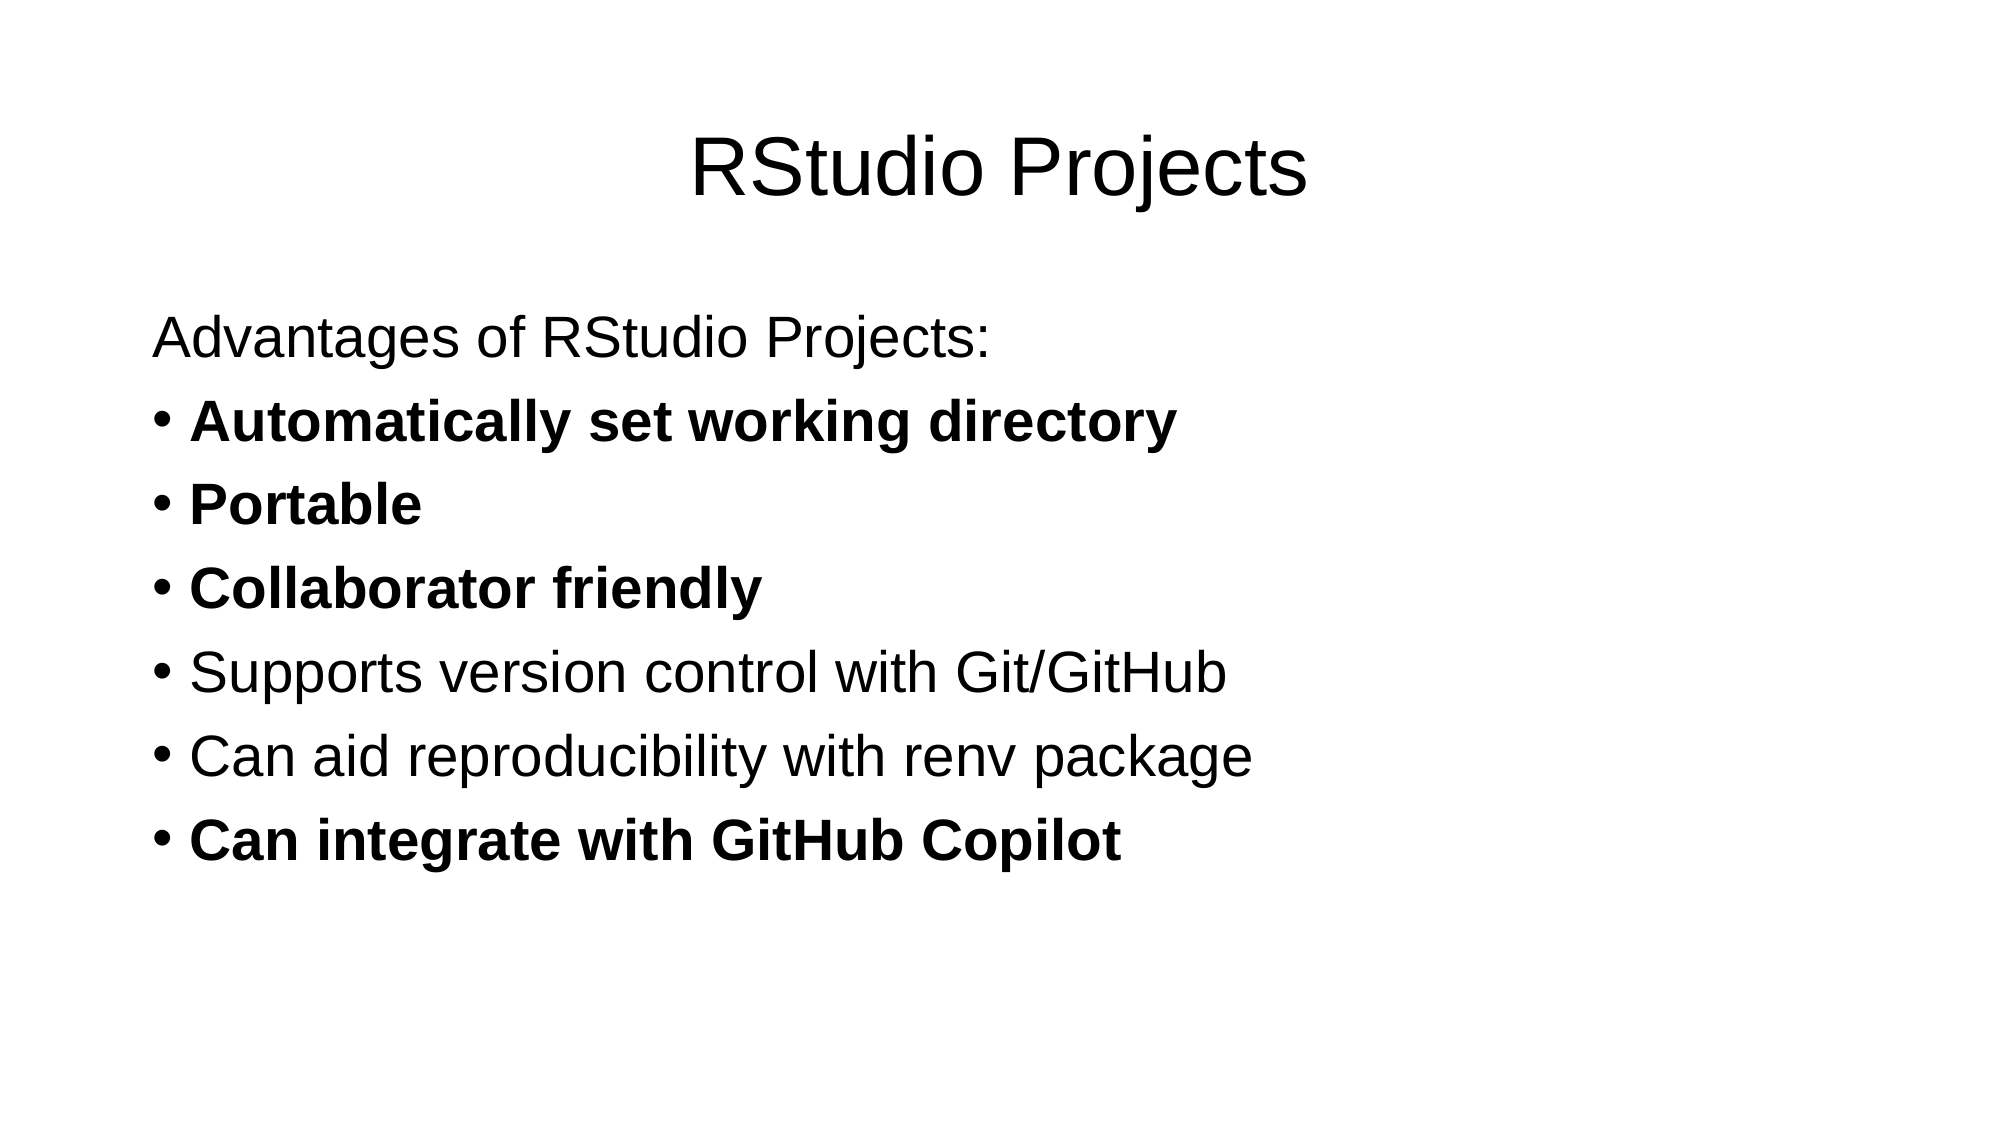

# RStudio Projects
Advantages of RStudio Projects:
Automatically set working directory
Portable
Collaborator friendly
Supports version control with Git/GitHub
Can aid reproducibility with renv package
Can integrate with GitHub Copilot